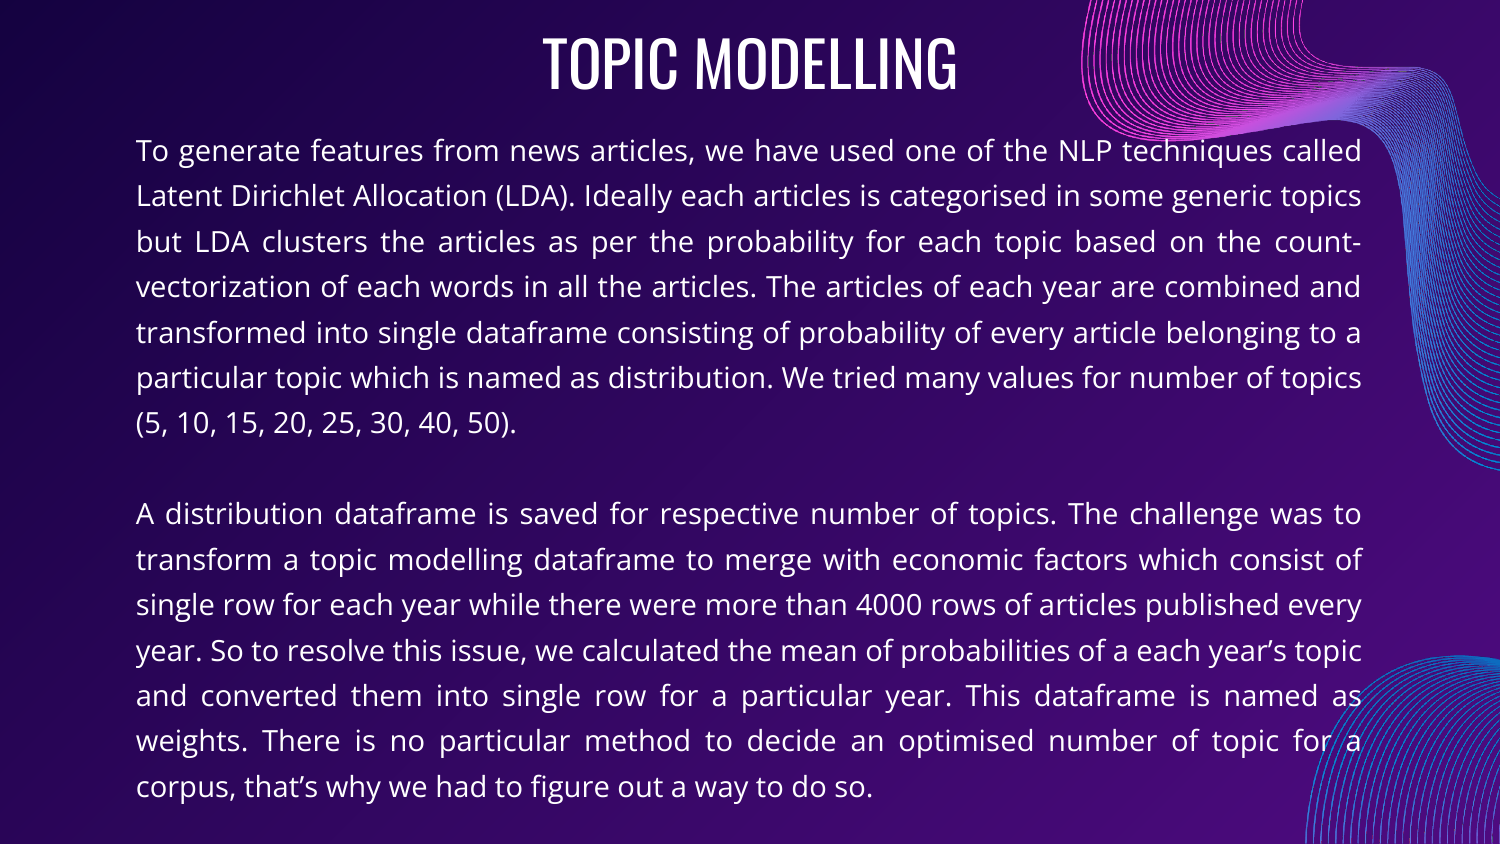

# TOPIC MODELLING
To generate features from news articles, we have used one of the NLP techniques called Latent Dirichlet Allocation (LDA). Ideally each articles is categorised in some generic topics but LDA clusters the articles as per the probability for each topic based on the count-vectorization of each words in all the articles. The articles of each year are combined and transformed into single dataframe consisting of probability of every article belonging to a particular topic which is named as distribution. We tried many values for number of topics (5, 10, 15, 20, 25, 30, 40, 50).

A distribution dataframe is saved for respective number of topics. The challenge was to transform a topic modelling dataframe to merge with economic factors which consist of single row for each year while there were more than 4000 rows of articles published every year. So to resolve this issue, we calculated the mean of probabilities of a each year’s topic and converted them into single row for a particular year. This dataframe is named as weights. There is no particular method to decide an optimised number of topic for a corpus, that’s why we had to figure out a way to do so.